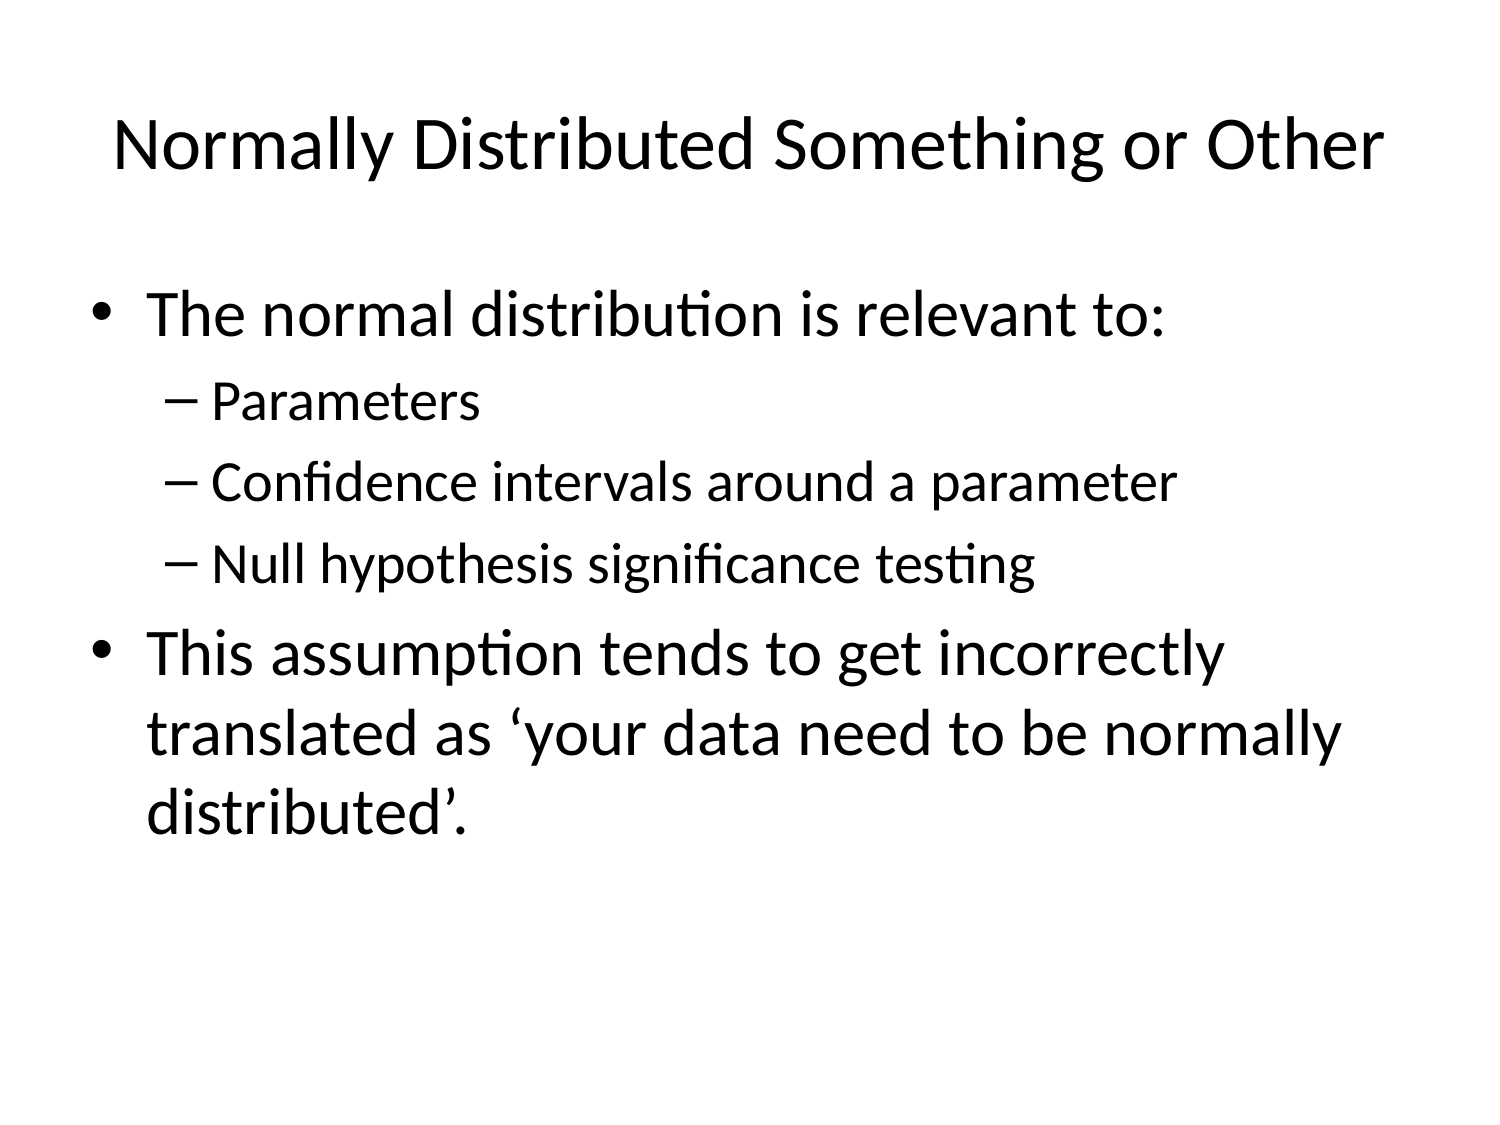

# Normally Distributed Something or Other
The normal distribution is relevant to:
Parameters
Confidence intervals around a parameter
Null hypothesis significance testing
This assumption tends to get incorrectly translated as ‘your data need to be normally distributed’.